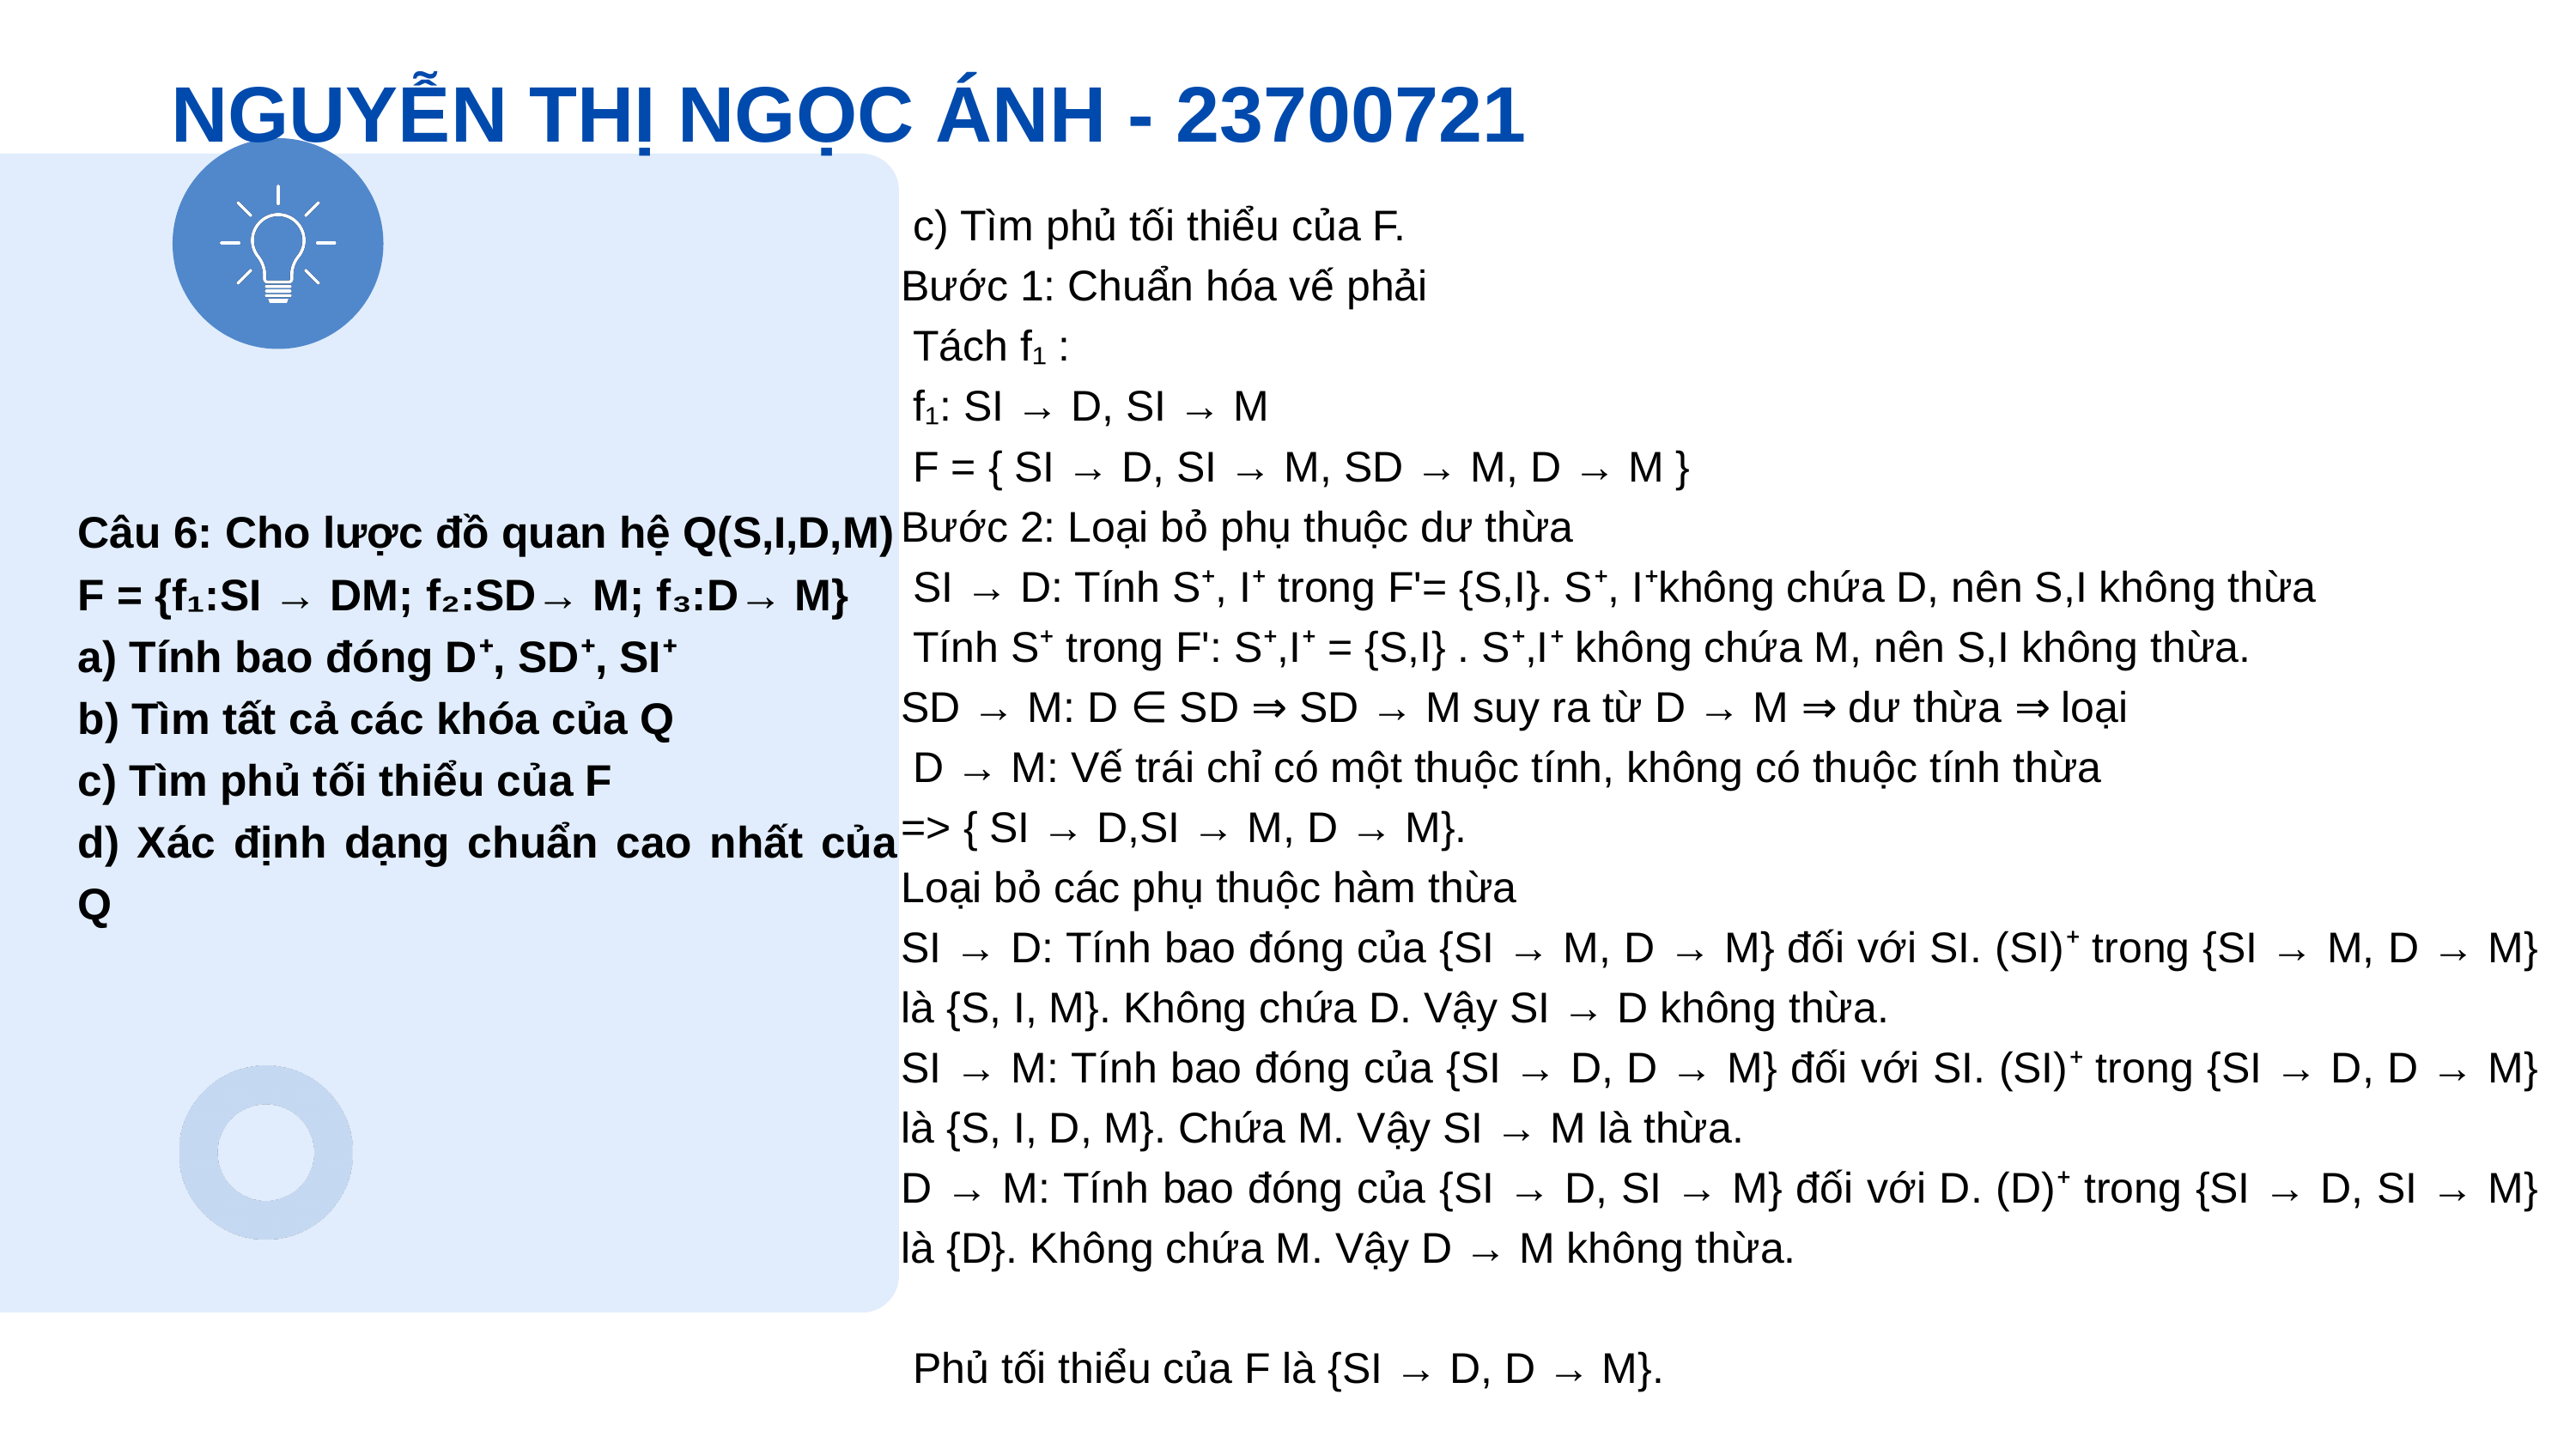

NGUYỄN THỊ NGỌC ÁNH - 23700721

 c) Tìm phủ tối thiểu của F.
Bước 1: Chuẩn hóa vế phải
 Tách f₁ :
 f₁: SI → D, SI → M
 F = { SI → D, SI → M, SD → M, D → M }
Bước 2: Loại bỏ phụ thuộc dư thừa
 SI → D: Tính S⁺, I⁺ trong F'= {S,I}. S⁺, I⁺không chứa D, nên S,I không thừa
 Tính S⁺ trong F': S⁺,I⁺ = {S,I} . S⁺,I⁺ không chứa M, nên S,I không thừa.
SD → M: D ∈ SD ⇒ SD → M suy ra từ D → M ⇒ dư thừa ⇒ loại
 D → M: Vế trái chỉ có một thuộc tính, không có thuộc tính thừa
=> { SI → D,SI → M, D → M}.
Loại bỏ các phụ thuộc hàm thừa
SI → D: Tính bao đóng của {SI → M, D → M} đối với SI. (SI)⁺ trong {SI → M, D → M} là {S, I, M}. Không chứa D. Vậy SI → D không thừa.
SI → M: Tính bao đóng của {SI → D, D → M} đối với SI. (SI)⁺ trong {SI → D, D → M} là {S, I, D, M}. Chứa M. Vậy SI → M là thừa.
D → M: Tính bao đóng của {SI → D, SI → M} đối với D. (D)⁺ trong {SI → D, SI → M} là {D}. Không chứa M. Vậy D → M không thừa.

 Phủ tối thiểu của F là {SI → D, D → M}.

Câu 6: Cho lược đồ quan hệ Q(S,I,D,M)
F = {f₁:SI → DM; f₂:SD→ M; f₃:D→ M}
a) Tính bao đóng D⁺, SD⁺, SI⁺
b) Tìm tất cả các khóa của Q
c) Tìm phủ tối thiểu của F
d) Xác định dạng chuẩn cao nhất của Q